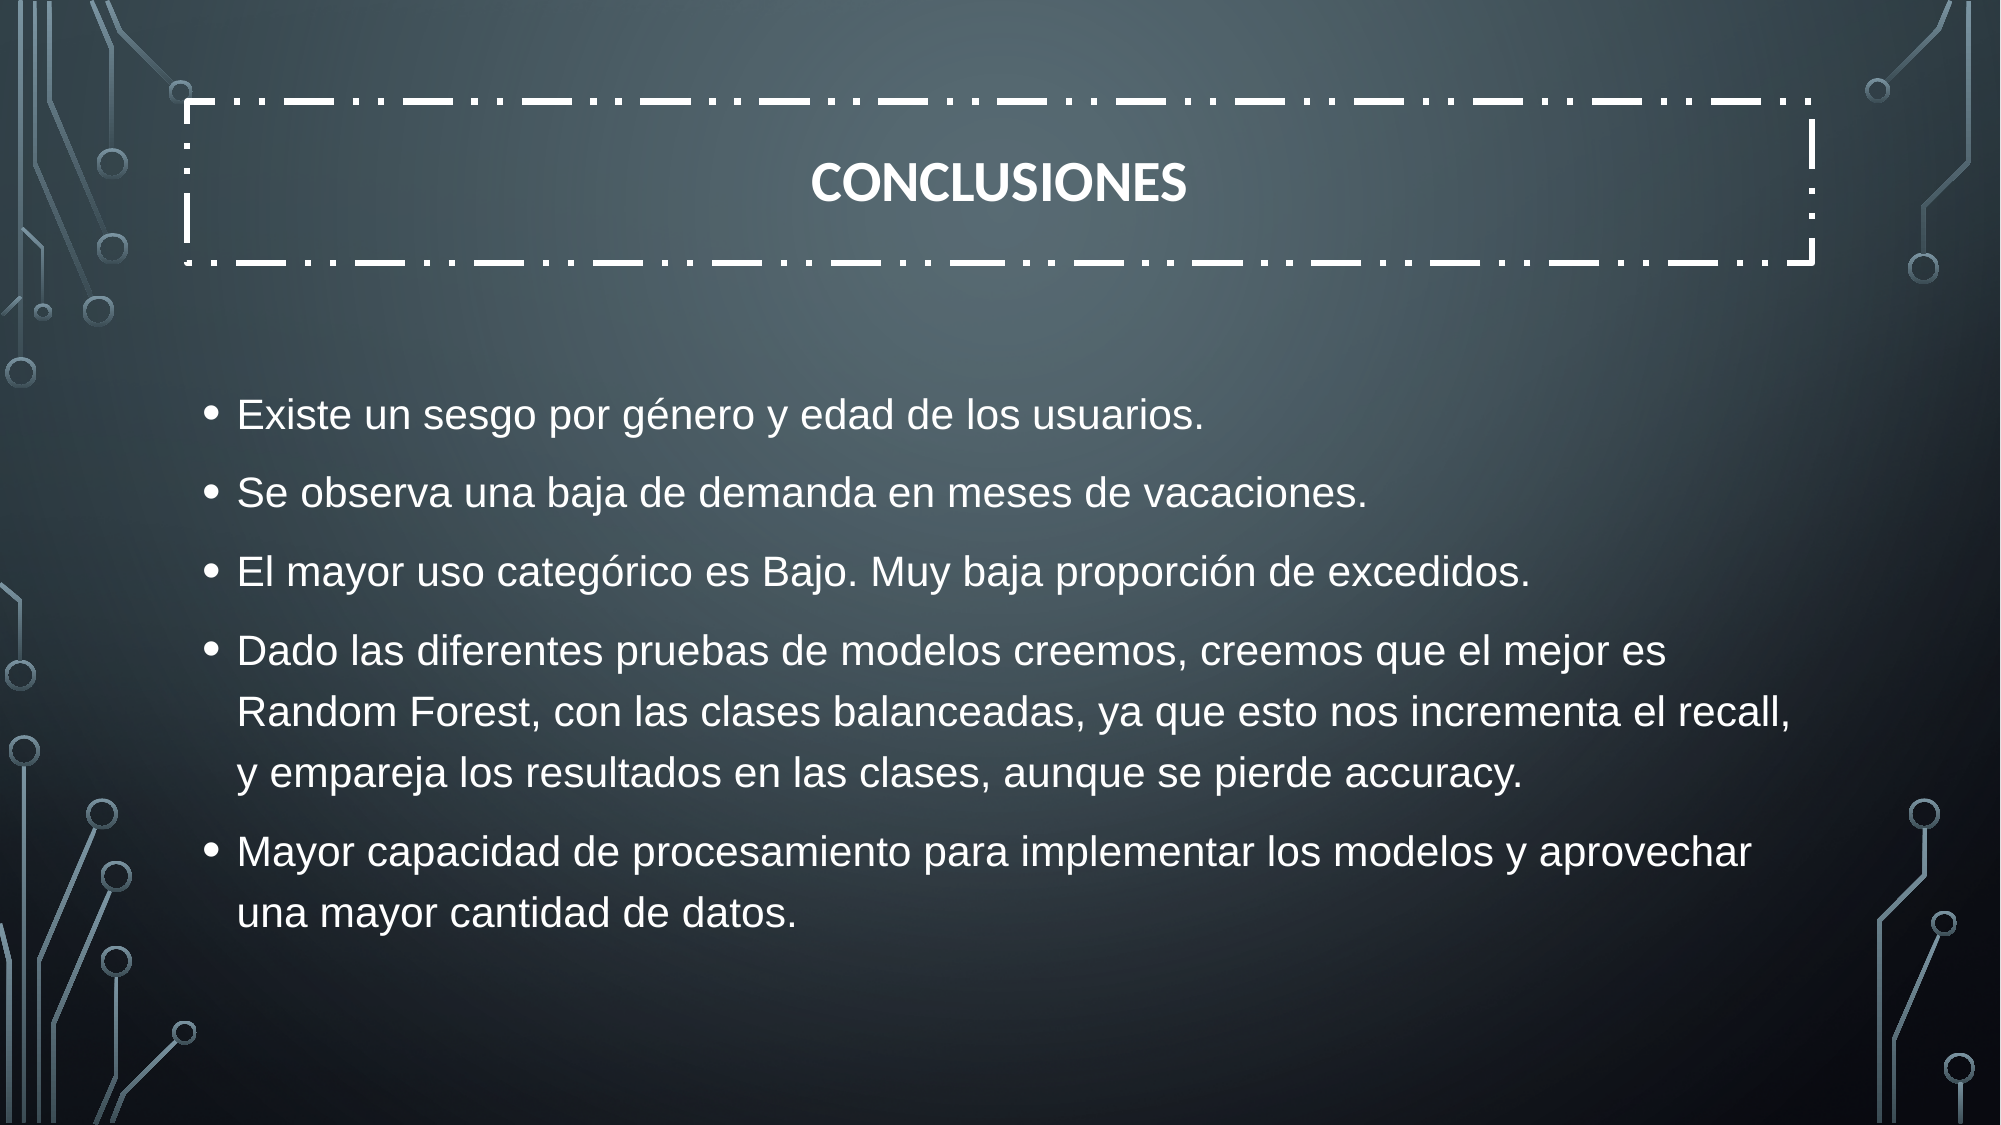

# conclusiones
Existe un sesgo por género y edad de los usuarios.
Se observa una baja de demanda en meses de vacaciones.
El mayor uso categórico es Bajo. Muy baja proporción de excedidos.
Dado las diferentes pruebas de modelos creemos, creemos que el mejor es Random Forest, con las clases balanceadas, ya que esto nos incrementa el recall, y empareja los resultados en las clases, aunque se pierde accuracy.
Mayor capacidad de procesamiento para implementar los modelos y aprovechar una mayor cantidad de datos.